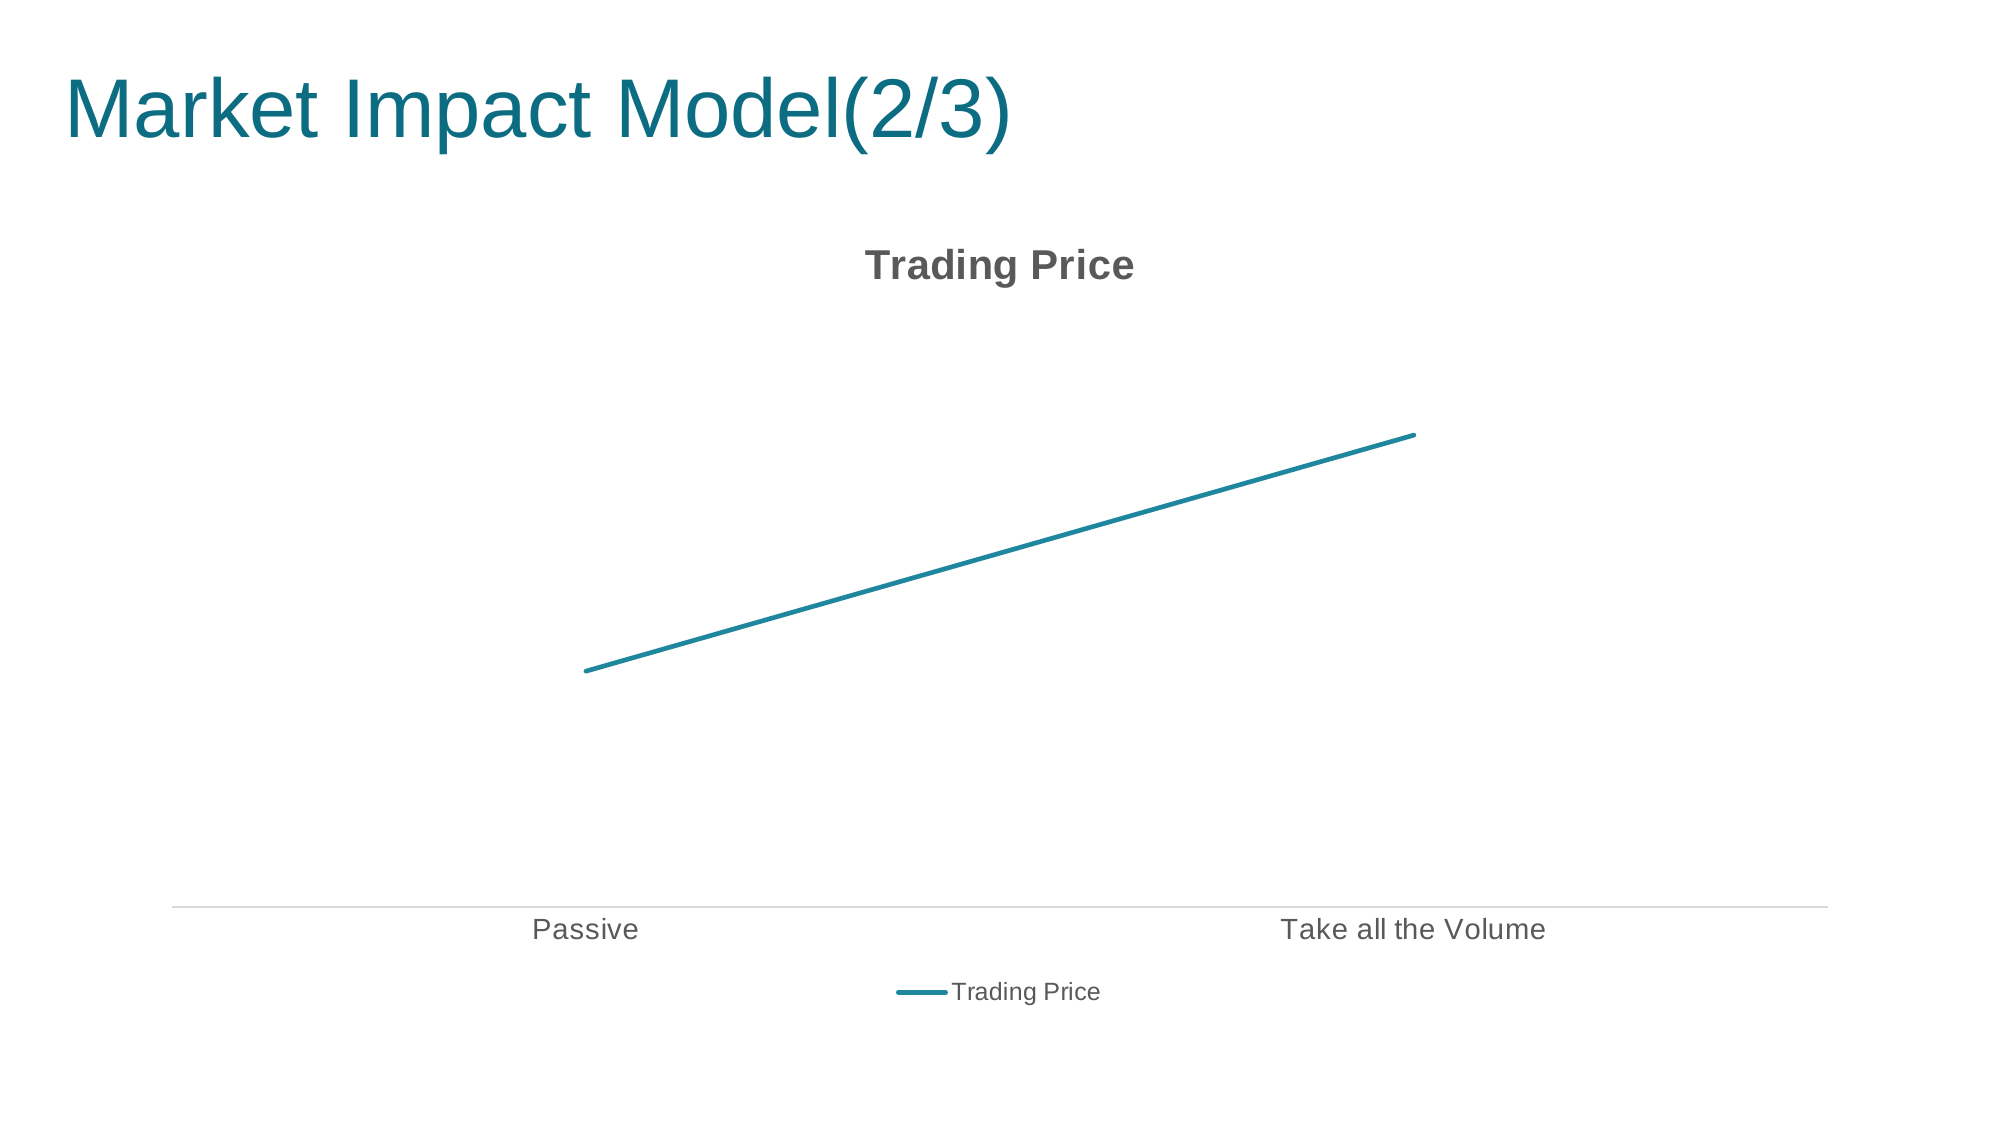

Market Impact Model(2/3)

### Chart:

| Category | Trading Price |
|---|---|
| Passive | 3.0 |
| Take all the Volume | 4.0 |